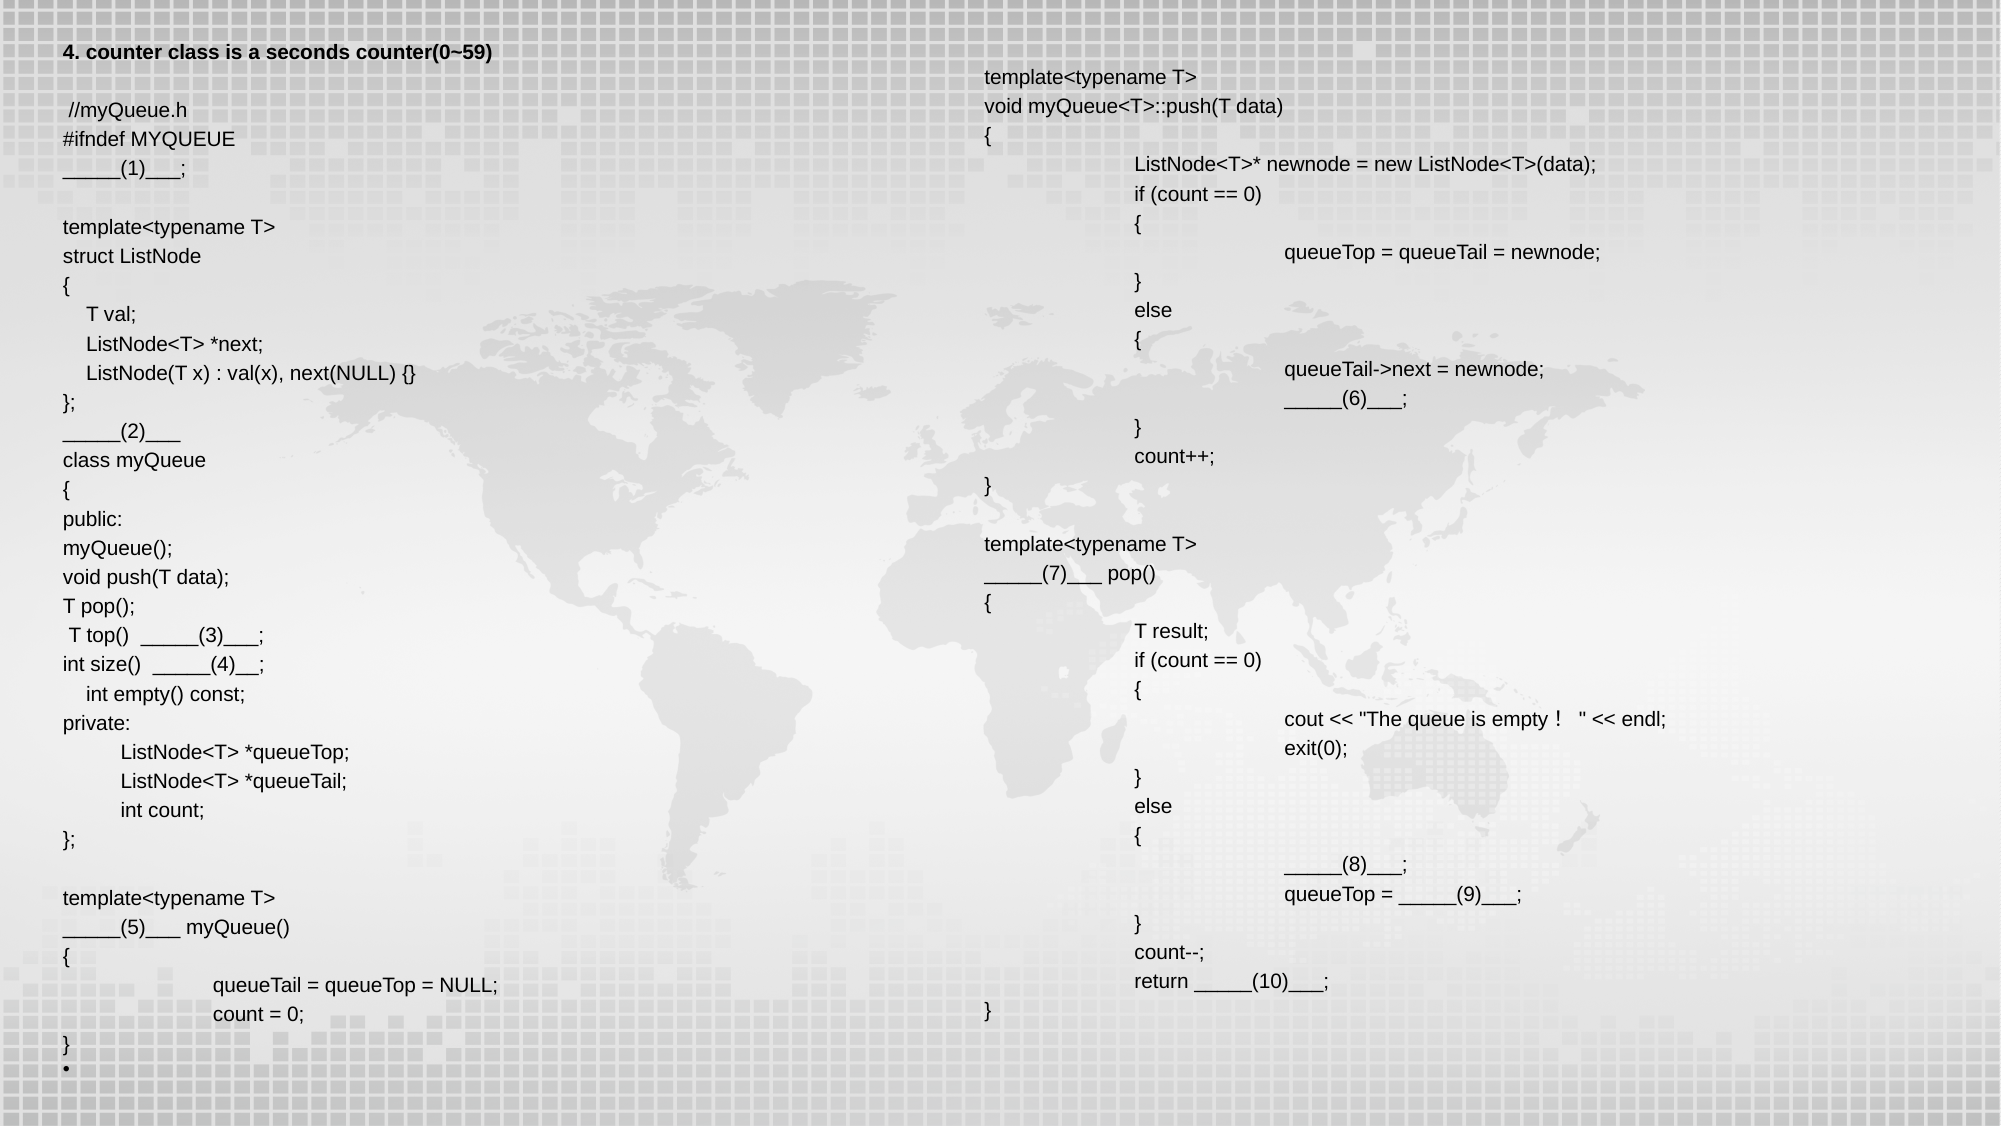

4. counter class is a seconds counter(0~59)

 //myQueue.h
#ifndef MYQUEUE
_____(1)___;

template<typename T>
struct ListNode
{
    T val;
    ListNode<T> *next;
    ListNode(T x) : val(x), next(NULL) {}
};
_____(2)___
class myQueue
{
public:
myQueue();
void push(T data);
T pop();
 T top()  _____(3)___;
int size()  _____(4)__;
    int empty() const;
private:
          ListNode<T> *queueTop;
          ListNode<T> *queueTail;
          int count;
};

template<typename T>
_____(5)___ myQueue()
{
	queueTail = queueTop = NULL;
	count = 0;
}

template<typename T>
void myQueue<T>::push(T data)
{
	ListNode<T>* newnode = new ListNode<T>(data);
	if (count == 0)
	{
		queueTop = queueTail = newnode;
	}
	else
	{
		queueTail->next = newnode;
		_____(6)___;
	}
	count++;
}

template<typename T>
_____(7)___ pop()
{
	T result;
	if (count == 0)
	{
		cout << "The queue is empty！" << endl;
		exit(0);
	}
	else
	{
		_____(8)___;
		queueTop = _____(9)___;
	}
	count--;
	return _____(10)___;
}